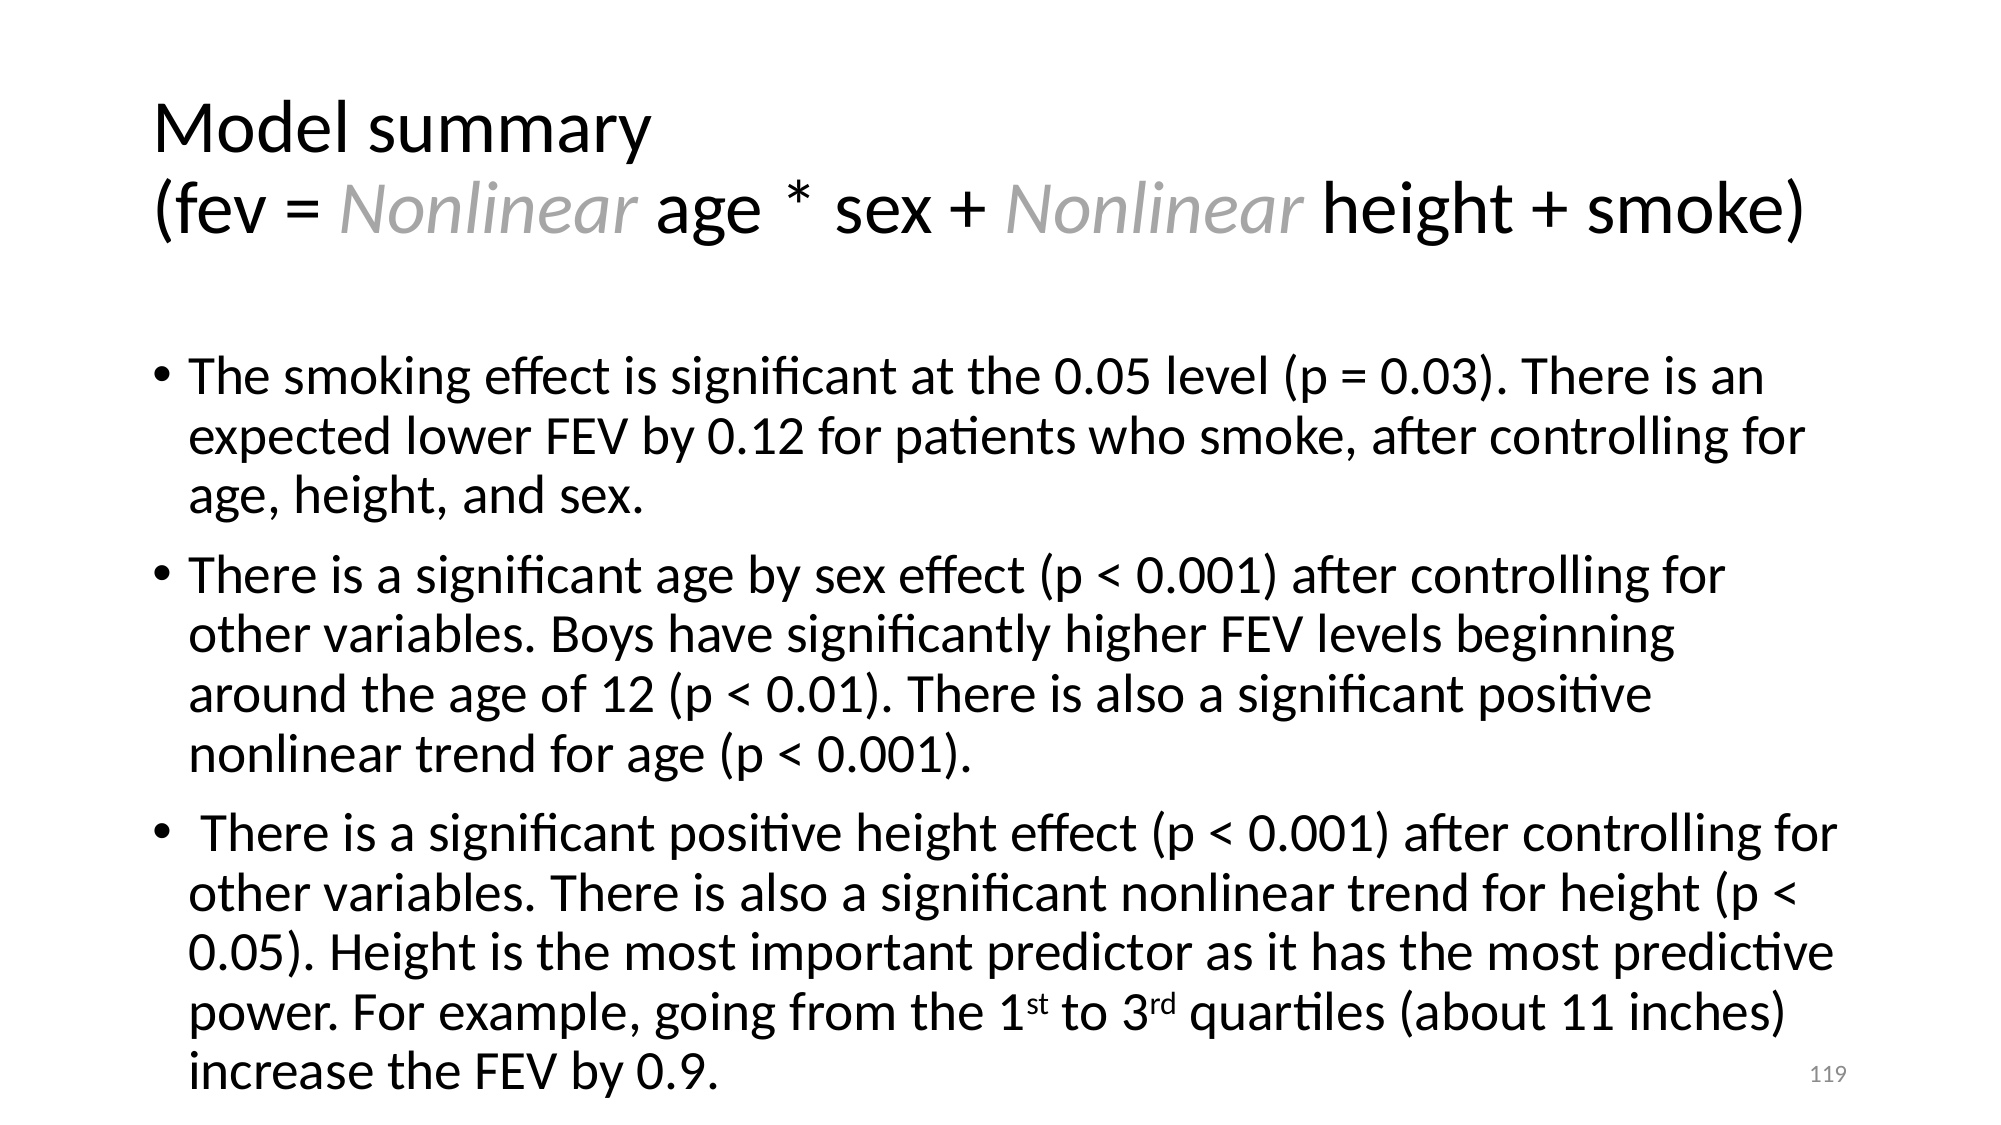

# Model summary (fev = Nonlinear age * sex + Nonlinear height + smoke)
The smoking effect is significant at the 0.05 level (p = 0.03). There is an expected lower FEV by 0.12 for patients who smoke, after controlling for age, height, and sex.
There is a significant age by sex effect (p < 0.001) after controlling for other variables. Boys have significantly higher FEV levels beginning around the age of 12 (p < 0.01). There is also a significant positive nonlinear trend for age (p < 0.001).
 There is a significant positive height effect (p < 0.001) after controlling for other variables. There is also a significant nonlinear trend for height (p < 0.05). Height is the most important predictor as it has the most predictive power. For example, going from the 1st to 3rd quartiles (about 11 inches) increase the FEV by 0.9.
119